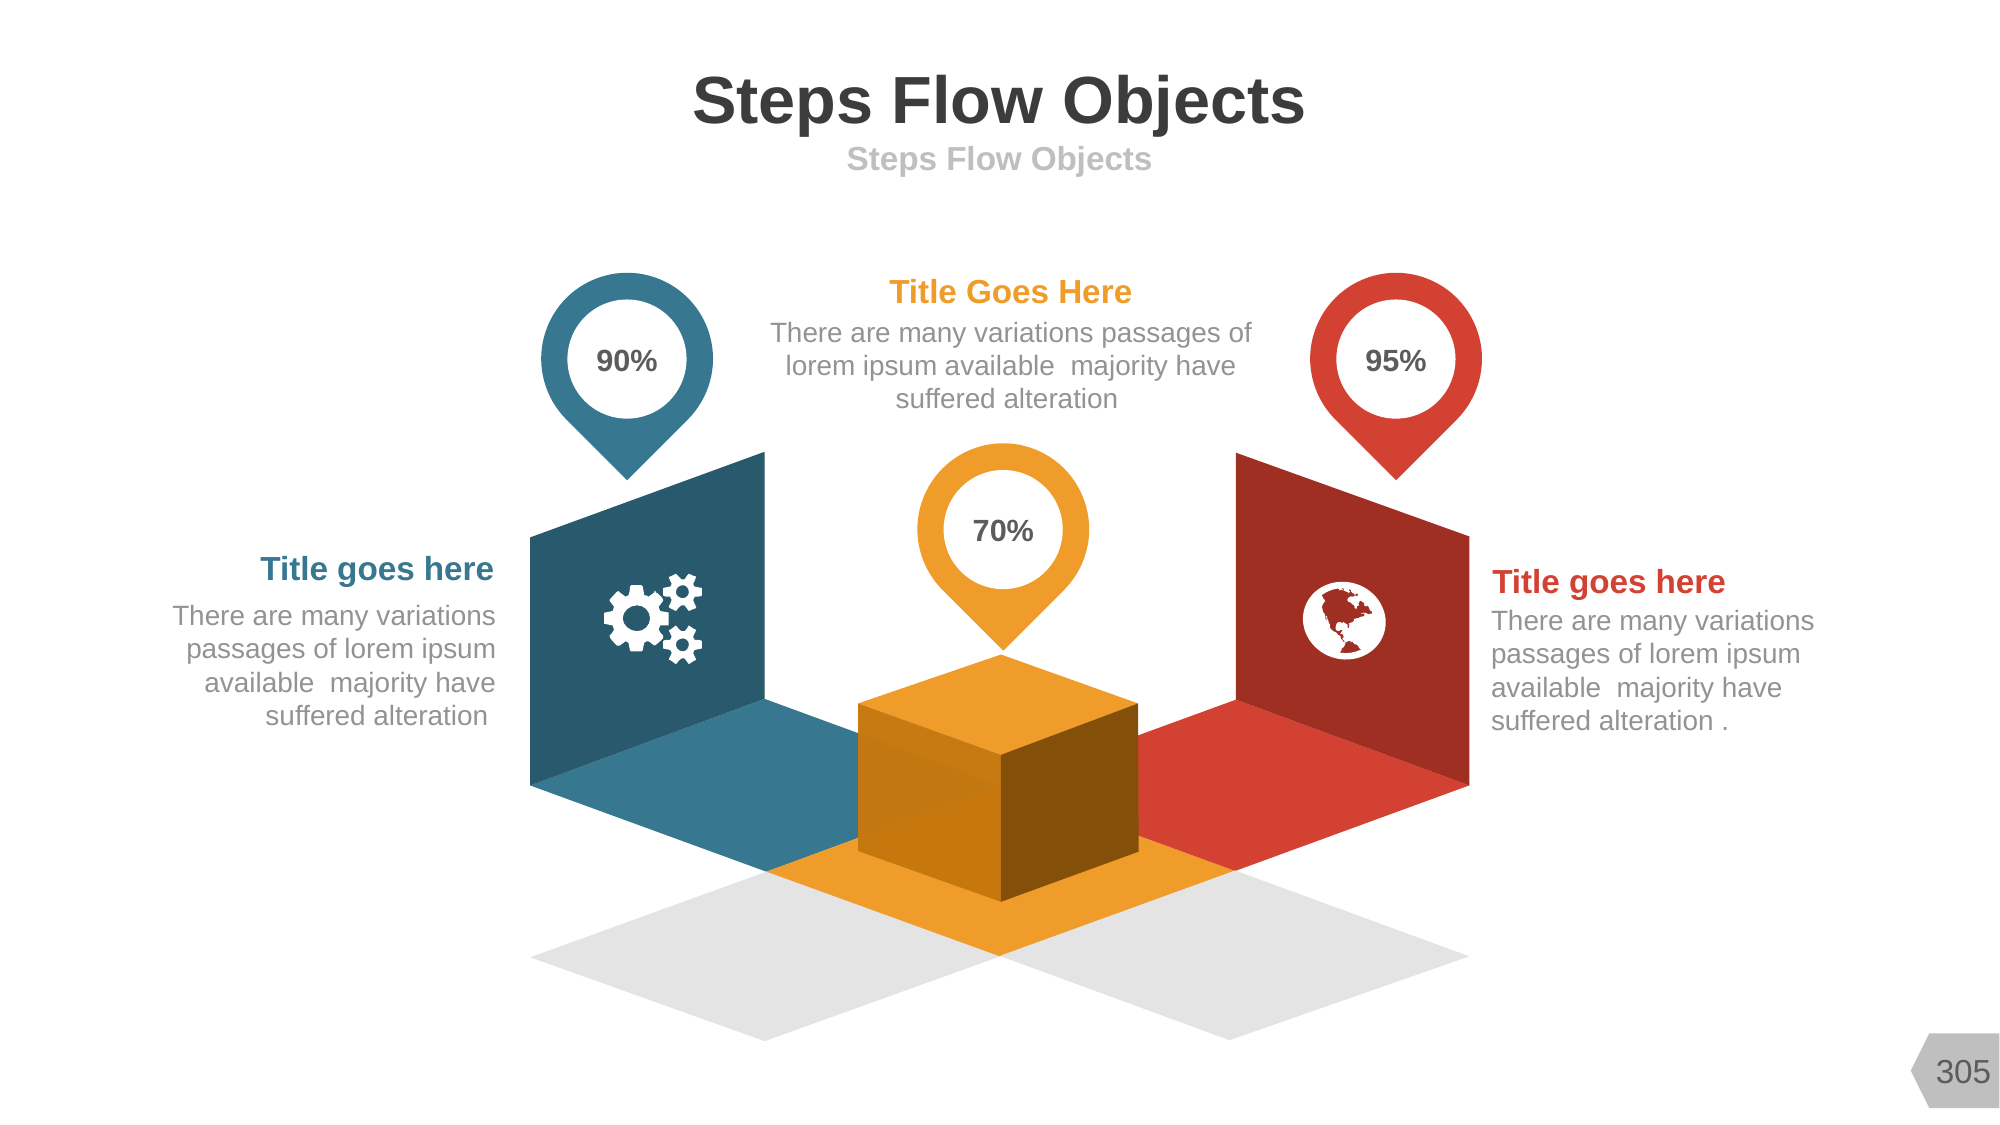

# Steps Flow Objects
Steps Flow Objects
Title Goes Here
There are many variations passages of lorem ipsum available  majority have suffered alteration

90%

95%

70%

Title goes here
There are many variations passages of lorem ipsum available  majority have
 suffered alteration
Title goes here
There are many variations passages of lorem ipsum available  majority have suffered alteration .